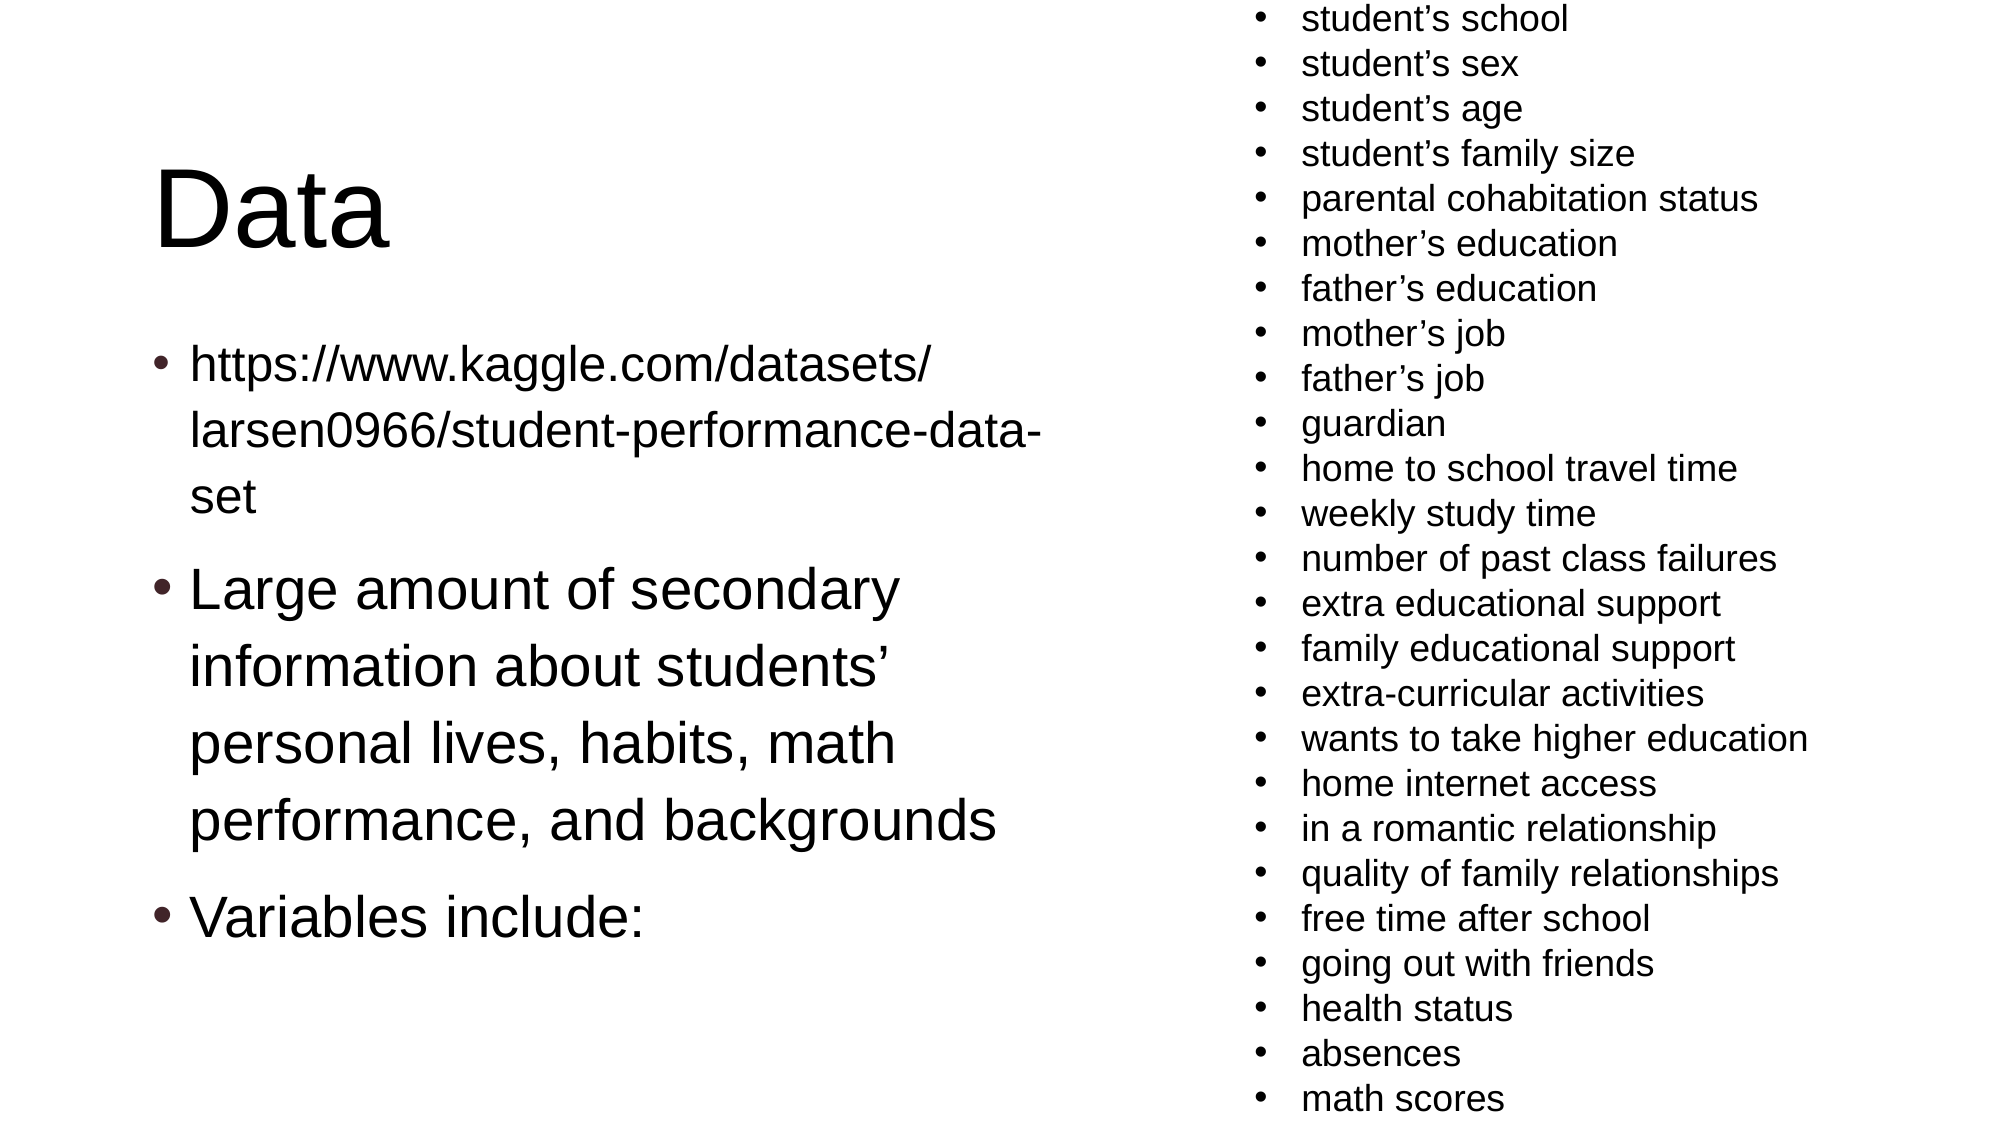

student’s school
student’s sex
student’s age
student’s family size
parental cohabitation status
mother’s education
father’s education
mother’s job
father’s job
guardian
home to school travel time
weekly study time
number of past class failures
extra educational support
family educational support
extra-curricular activities
wants to take higher education
home internet access
in a romantic relationship
quality of family relationships
free time after school
going out with friends
health status
absences
math scores
# Data
https://www.kaggle.com/datasets/larsen0966/student-performance-data-set
Large amount of secondary information about students’ personal lives, habits, math performance, and backgrounds
Variables include: